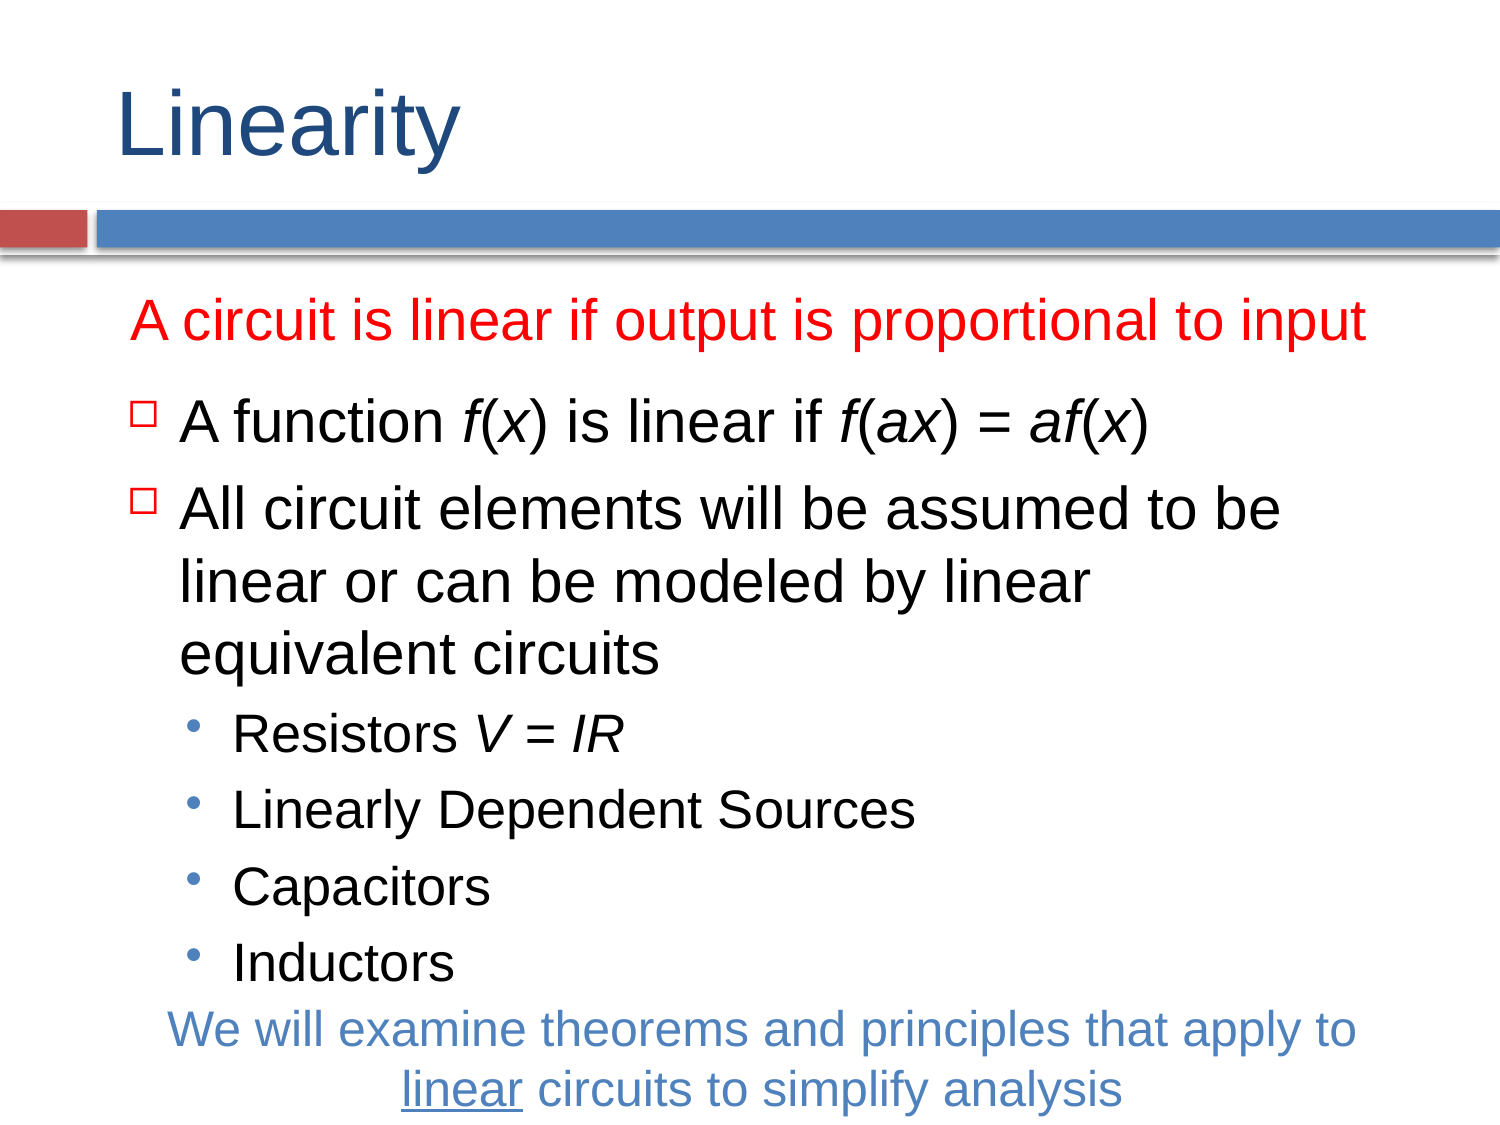

# Linearity
A circuit is linear if output is proportional to input
A function f(x) is linear if f(ax) = af(x)
All circuit elements will be assumed to be linear or can be modeled by linear equivalent circuits
Resistors V = IR
Linearly Dependent Sources
Capacitors
Inductors
We will examine theorems and principles that apply to linear circuits to simplify analysis